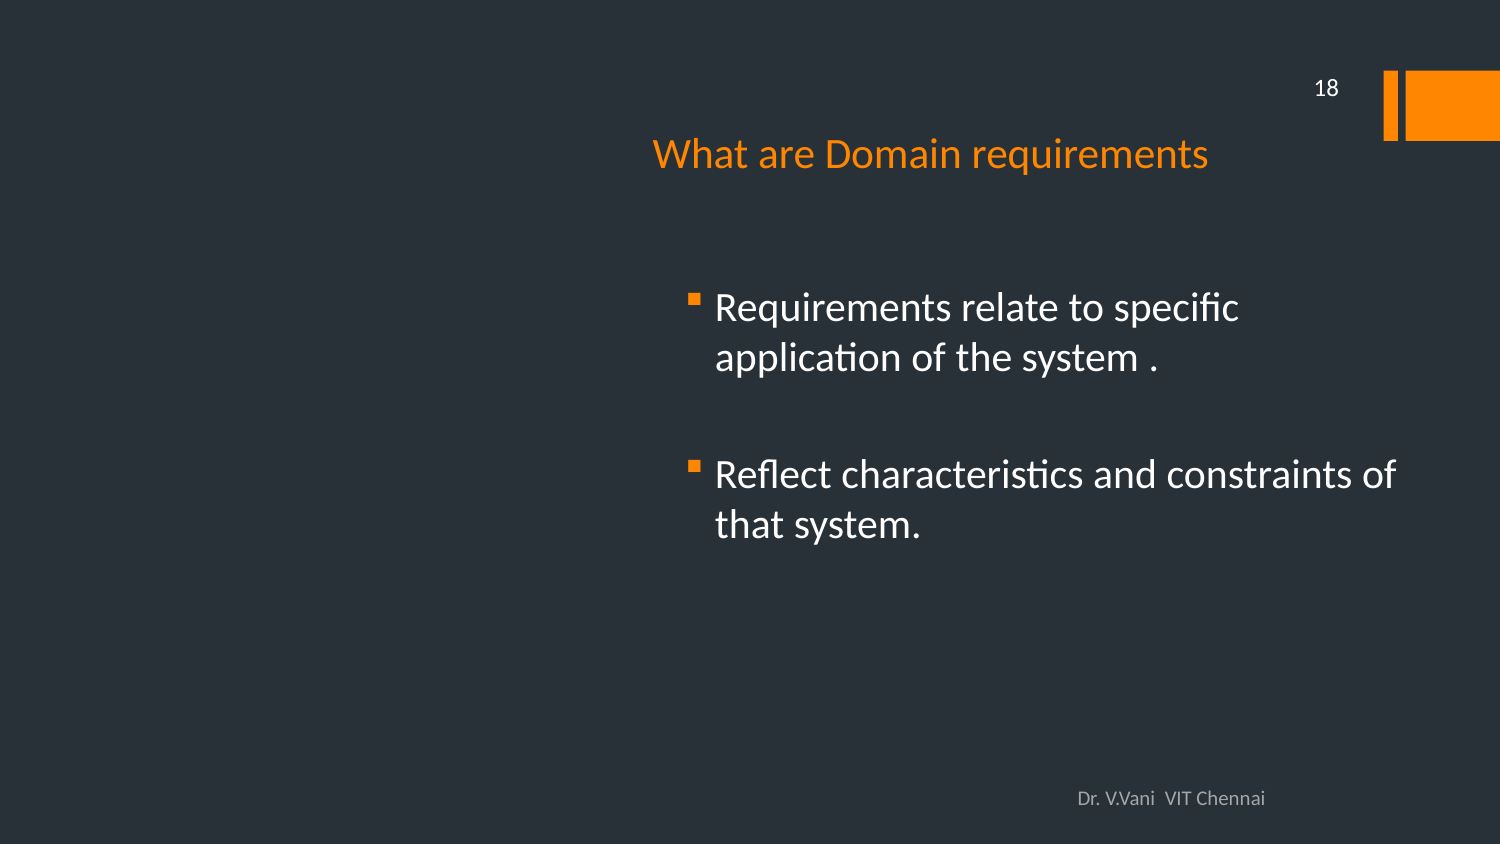

18
# What are Domain requirements
Requirements relate to specific application of the system .

Reflect characteristics and constraints of that system.

Dr. V.Vani  VIT Chennai